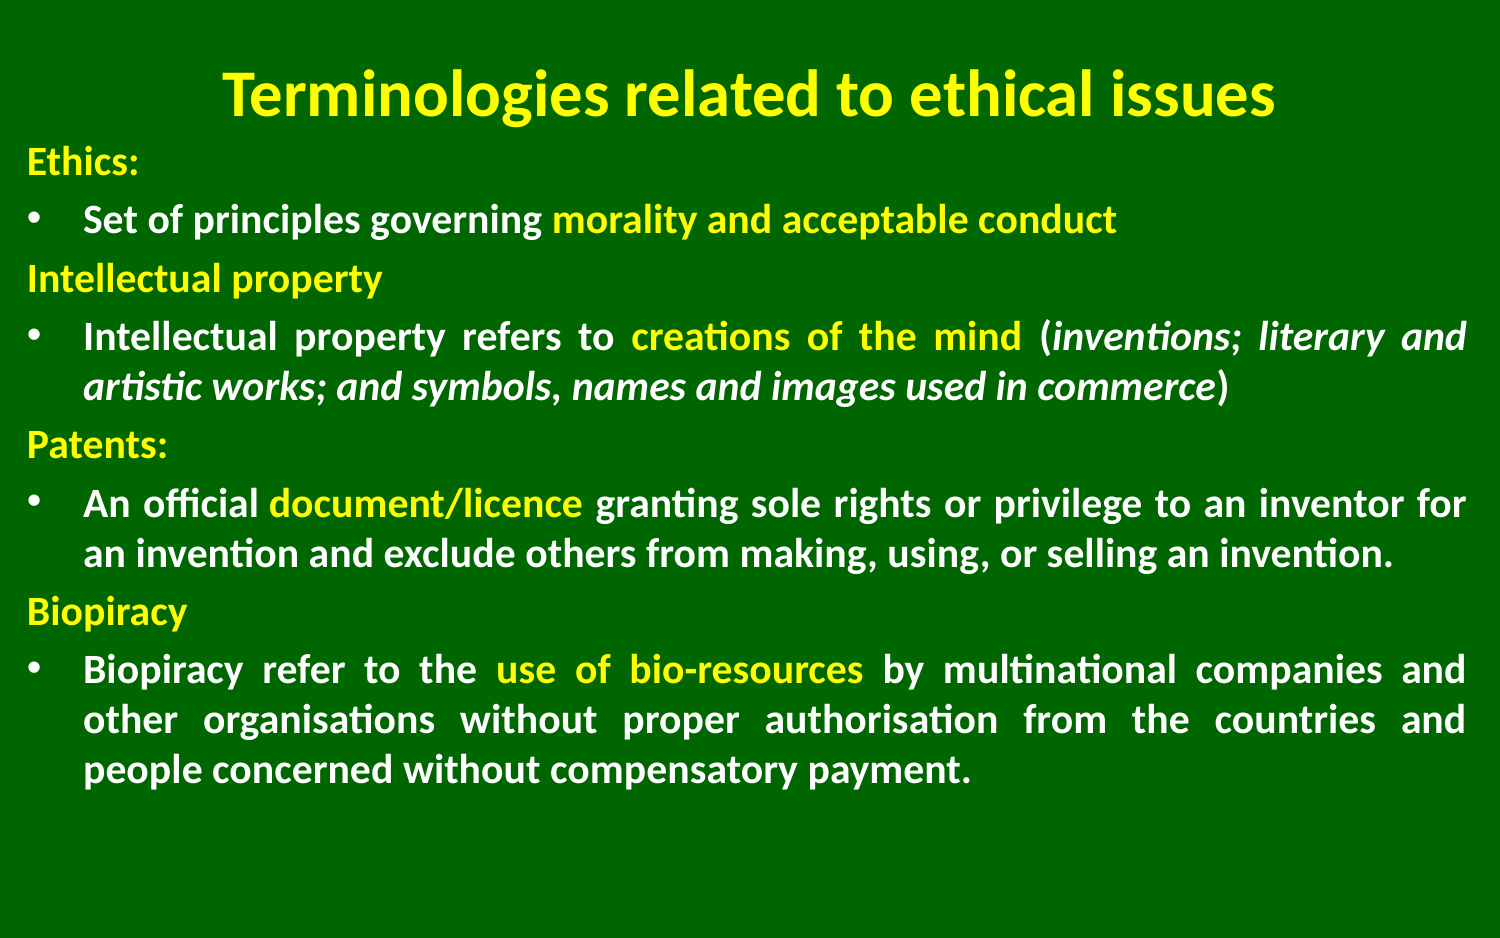

# Terminologies related to ethical issues
Ethics:
Set of principles governing morality and acceptable conduct
Intellectual property
Intellectual property refers to creations of the mind (inventions; literary and artistic works; and symbols, names and images used in commerce)
Patents:
An official document/licence granting sole rights or privilege to an inventor for an invention and exclude others from making, using, or selling an invention.
Biopiracy
Biopiracy refer to the use of bio-resources by multinational companies and other organisations without proper authorisation from the countries and people concerned without compensatory payment.